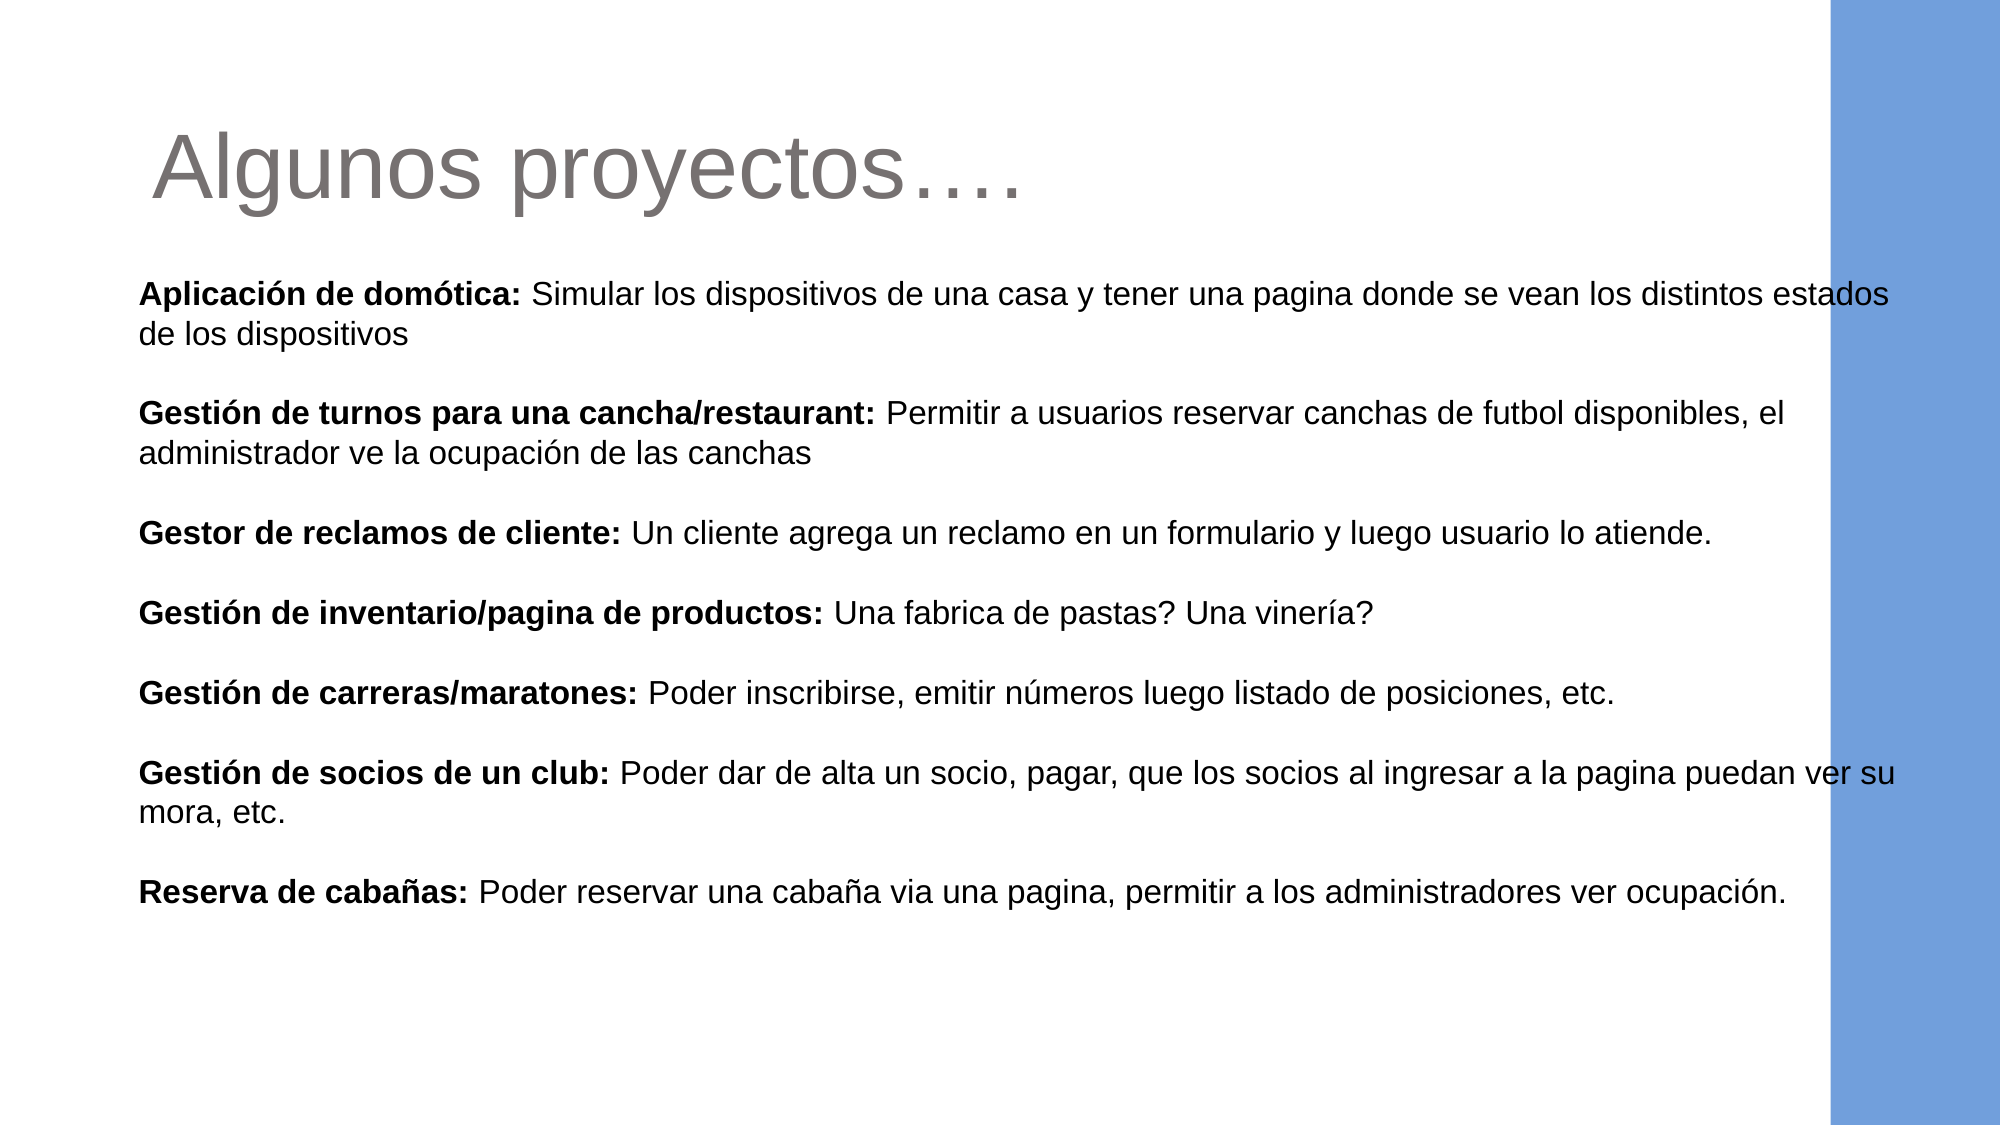

# Algunos proyectos….
Aplicación de domótica: Simular los dispositivos de una casa y tener una pagina donde se vean los distintos estados de los dispositivos

Gestión de turnos para una cancha/restaurant: Permitir a usuarios reservar canchas de futbol disponibles, el administrador ve la ocupación de las canchas

Gestor de reclamos de cliente: Un cliente agrega un reclamo en un formulario y luego usuario lo atiende.

Gestión de inventario/pagina de productos: Una fabrica de pastas? Una vinería?

Gestión de carreras/maratones: Poder inscribirse, emitir números luego listado de posiciones, etc.

Gestión de socios de un club: Poder dar de alta un socio, pagar, que los socios al ingresar a la pagina puedan ver su mora, etc.

Reserva de cabañas: Poder reservar una cabaña via una pagina, permitir a los administradores ver ocupación.